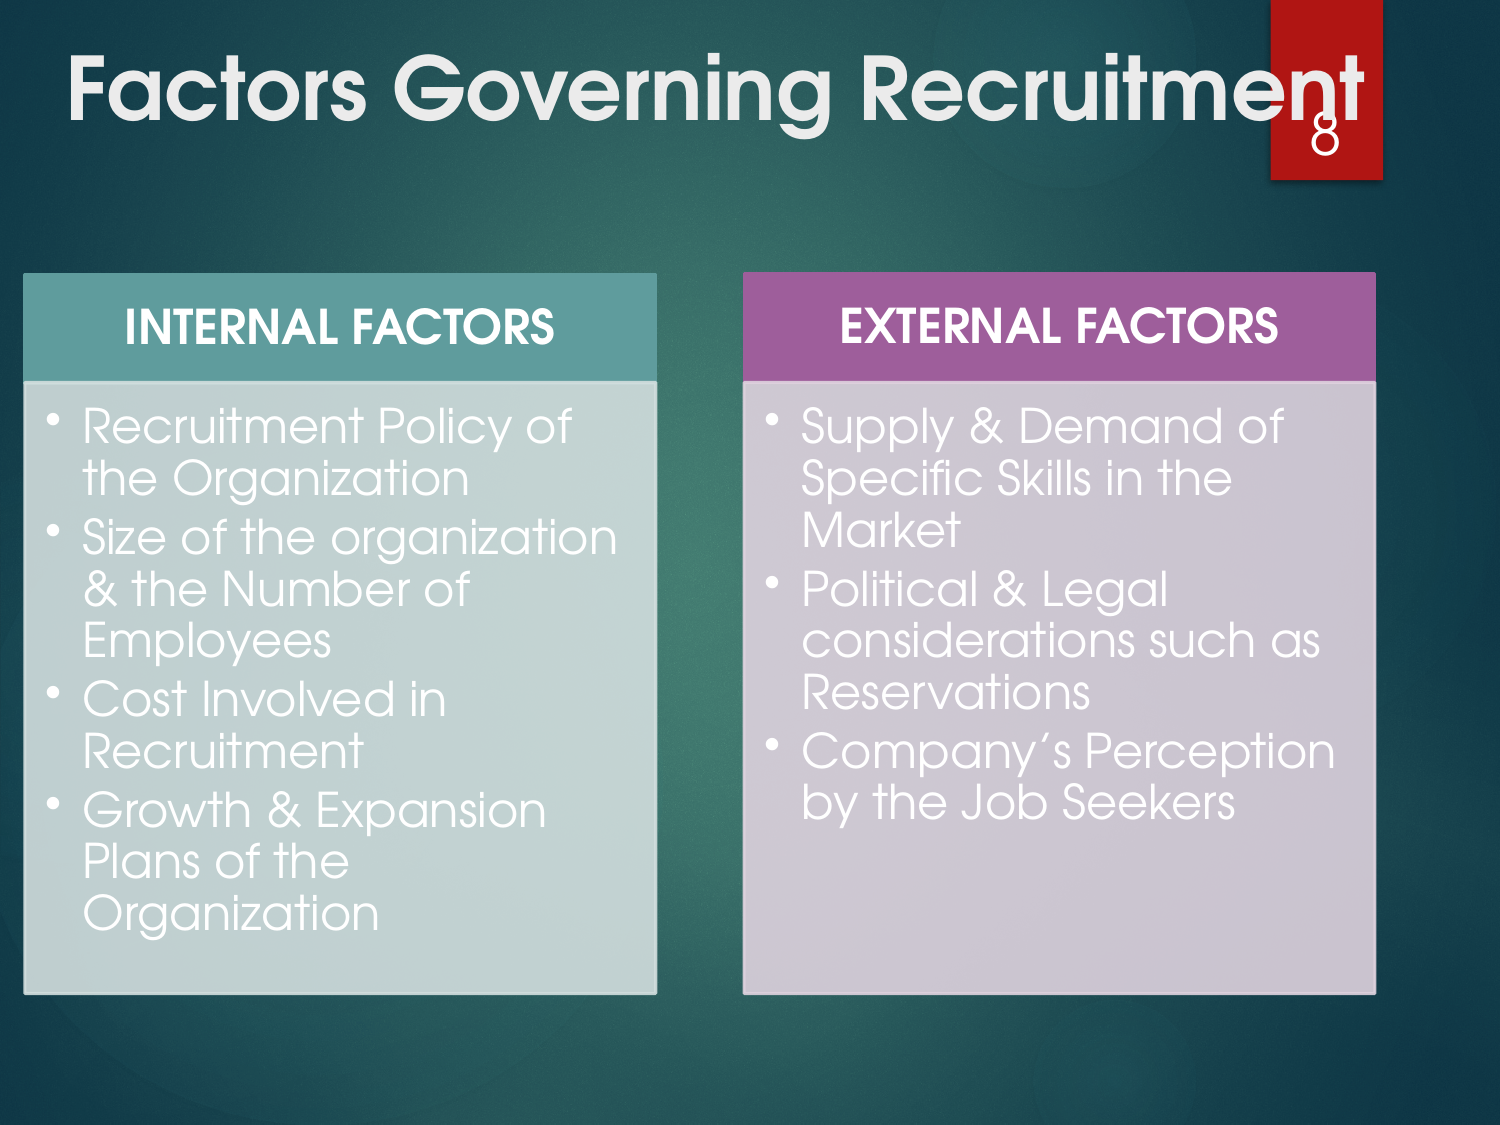

# Factors Governing Recruitment
8
INTERNAL FACTORS
Recruitment Policy of the Organization
Size of the organization & the Number of Employees
Cost Involved in Recruitment
Growth & Expansion Plans of the Organization
EXTERNAL FACTORS
Supply & Demand of Specific Skills in the Market
Political & Legal considerations such as Reservations
Company’s Perception by the Job Seekers